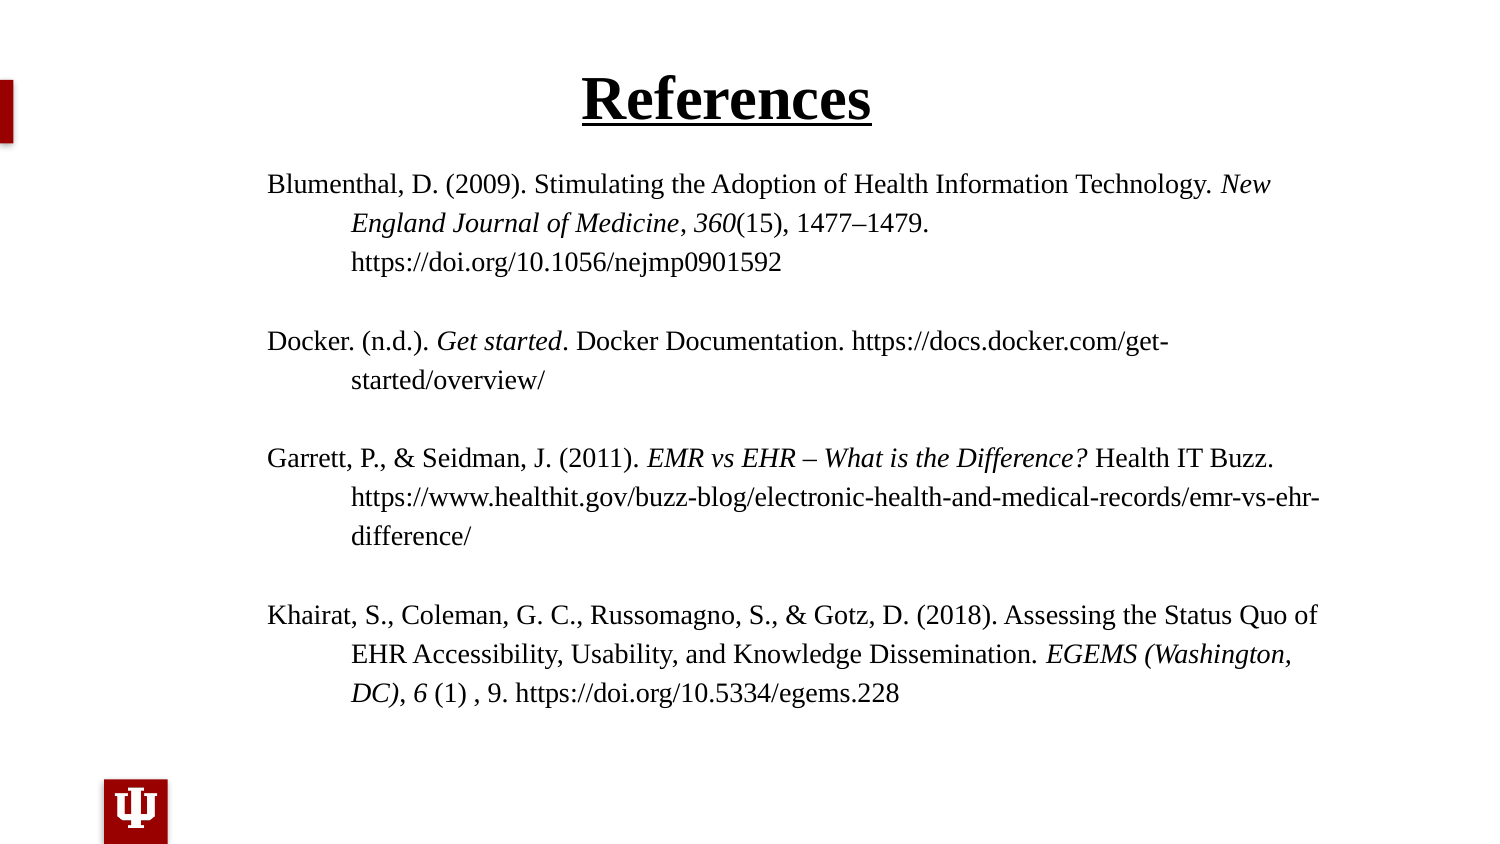

# References
Blumenthal, D. (2009). Stimulating the Adoption of Health Information Technology. New
            England Journal of Medicine, 360(15), 1477–1479.
            https://doi.org/10.1056/nejmp0901592

Docker. (n.d.). Get started. Docker Documentation. https://docs.docker.com/get-
            started/overview/

Garrett, P., & Seidman, J. (2011). EMR vs EHR – What is the Difference? Health IT Buzz.
            https://www.healthit.gov/buzz-blog/electronic-health-and-medical-records/emr-vs-ehr-
            difference/

Khairat, S., Coleman, G. C., Russomagno, S., & Gotz, D. (2018). Assessing the Status Quo of
            EHR Accessibility, Usability, and Knowledge Dissemination. EGEMS (Washington,
            DC), 6 (1) , 9. https://doi.org/10.5334/egems.228